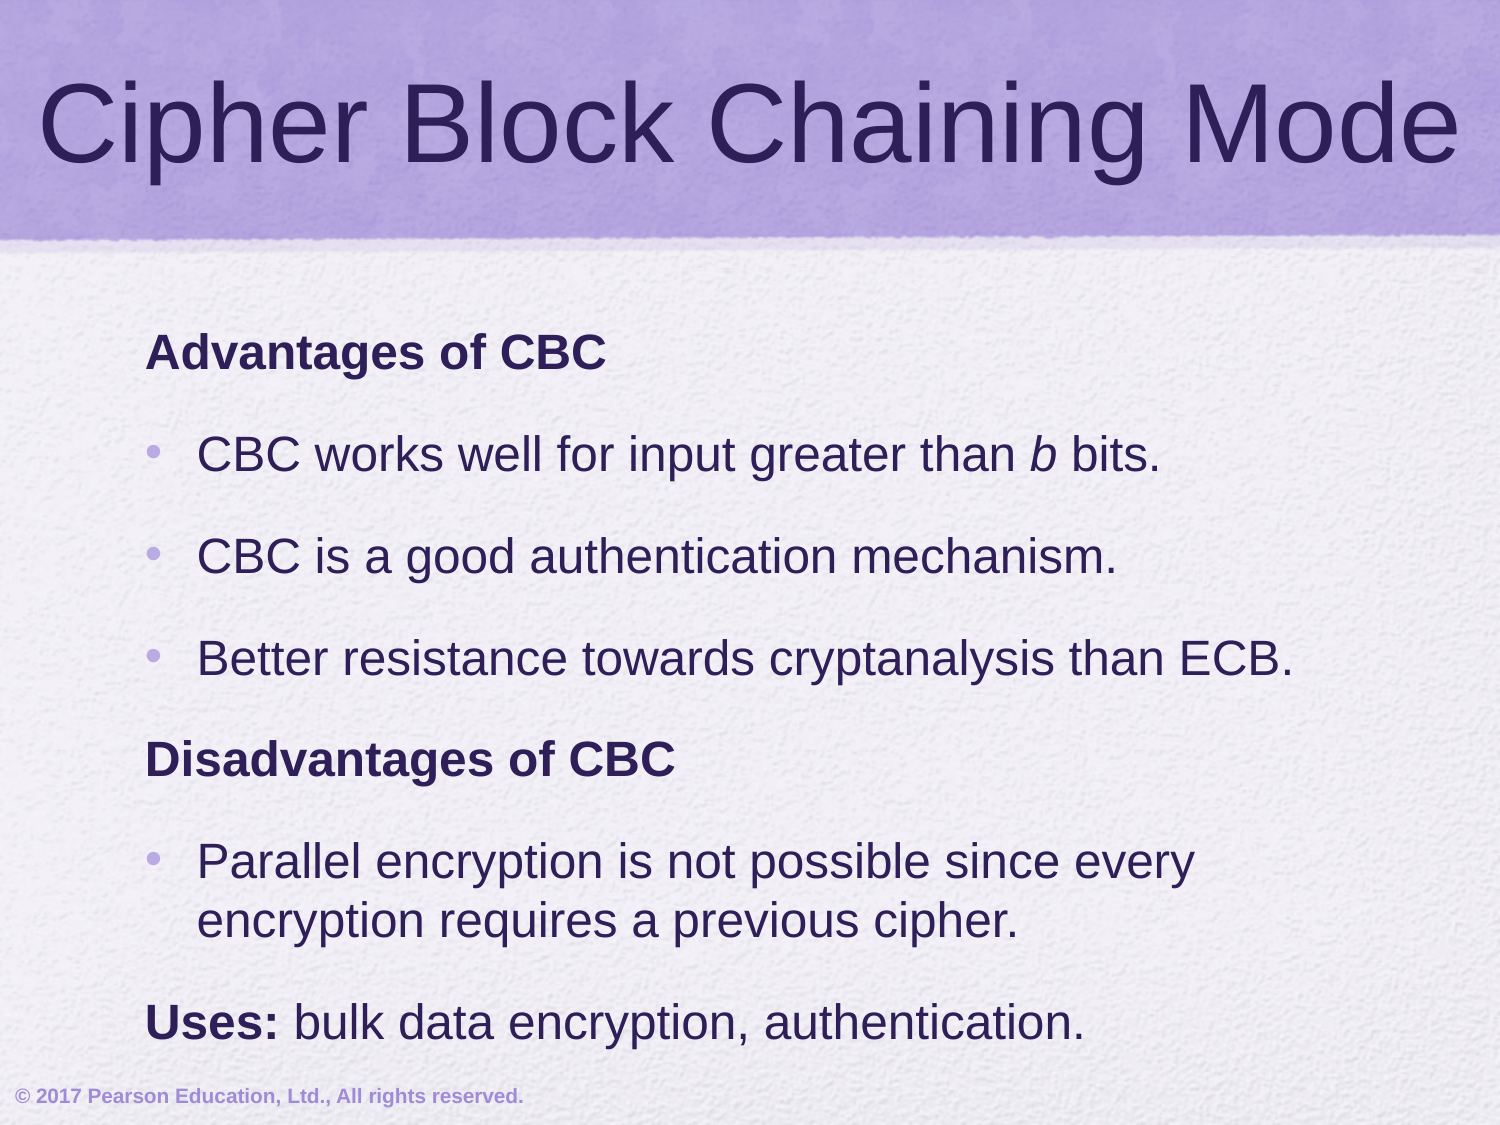

# Cipher Block Chaining Mode
Advantages of CBC
CBC works well for input greater than b bits.
CBC is a good authentication mechanism.
Better resistance towards cryptanalysis than ECB.
Disadvantages of CBC
Parallel encryption is not possible since every encryption requires a previous cipher.
Uses: bulk data encryption, authentication.
© 2017 Pearson Education, Ltd., All rights reserved.